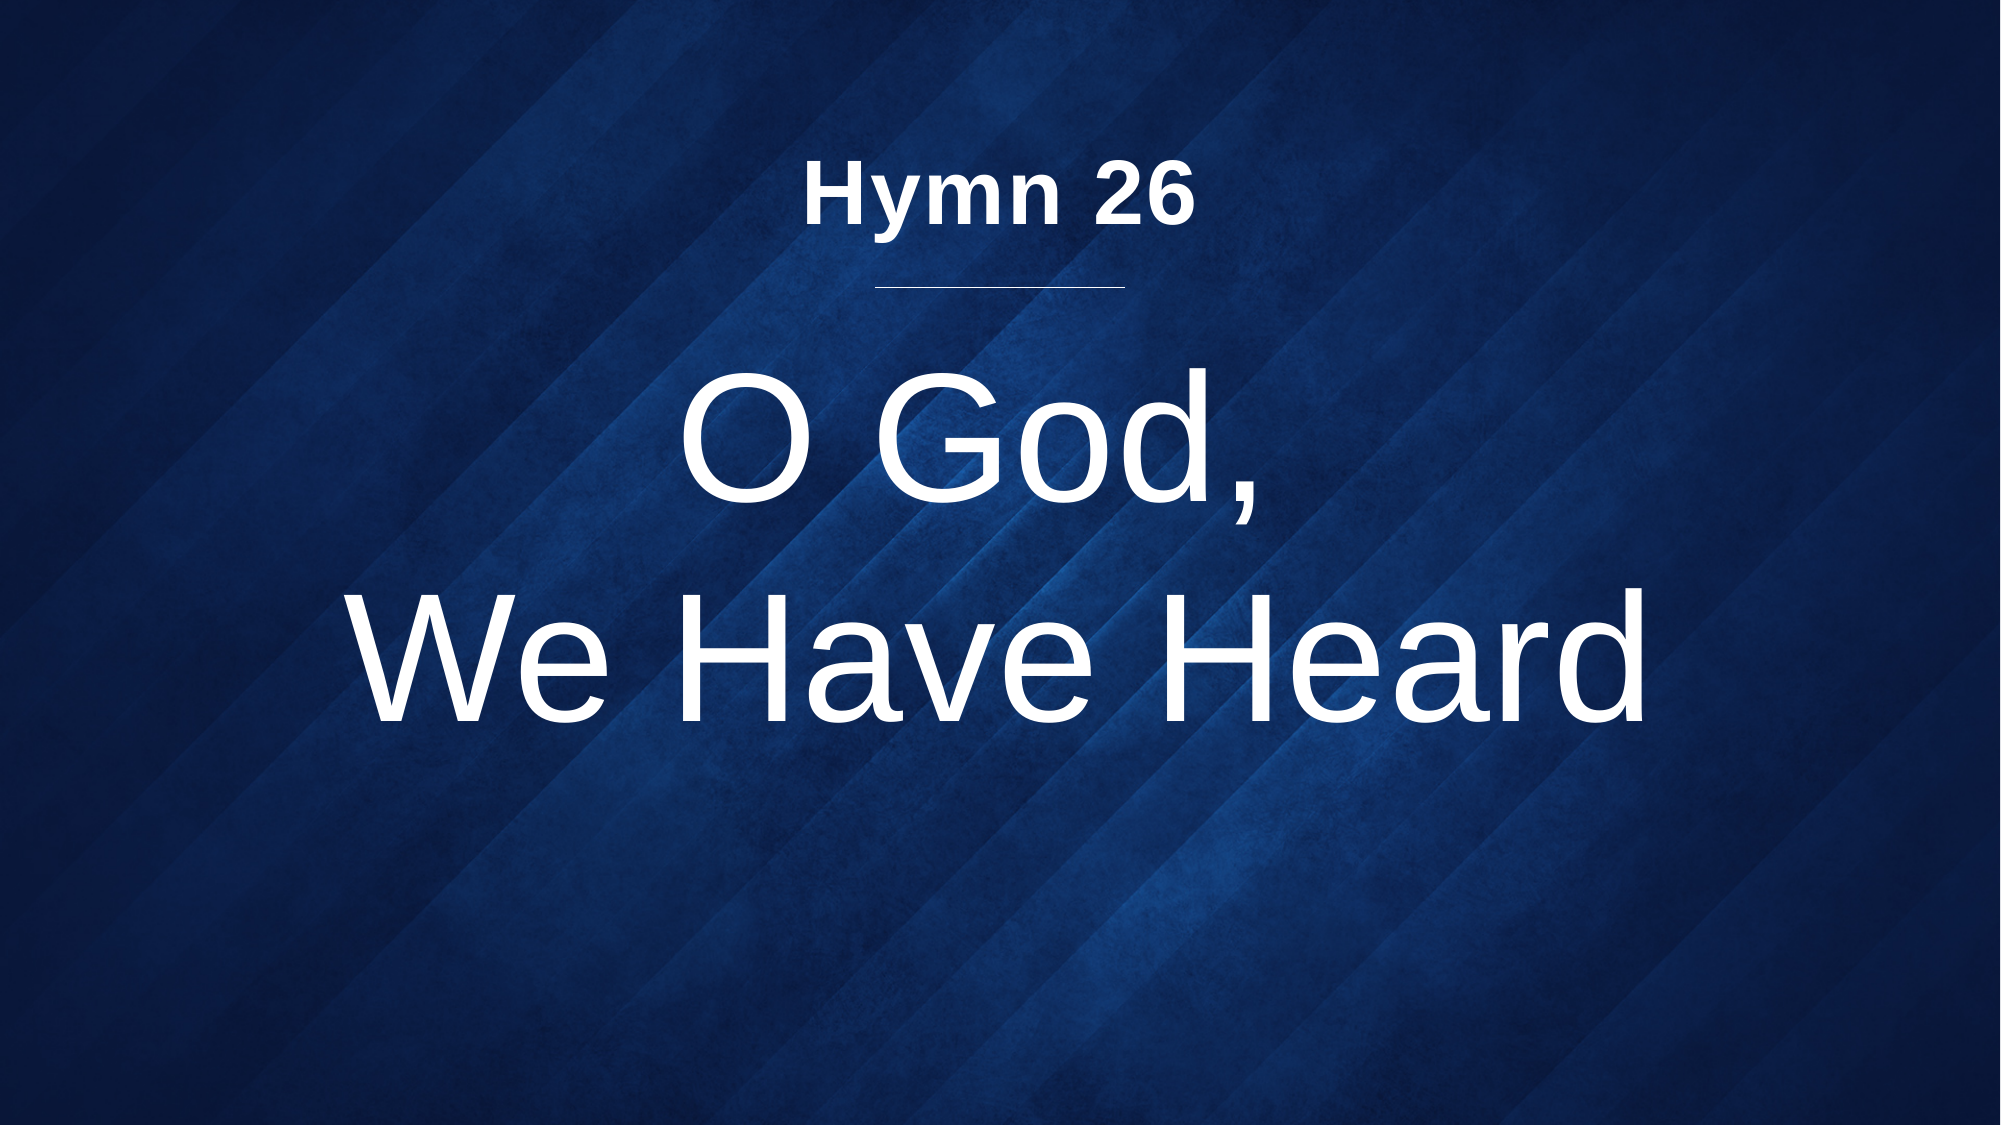

Hymn 26
# O God, We Have Heard